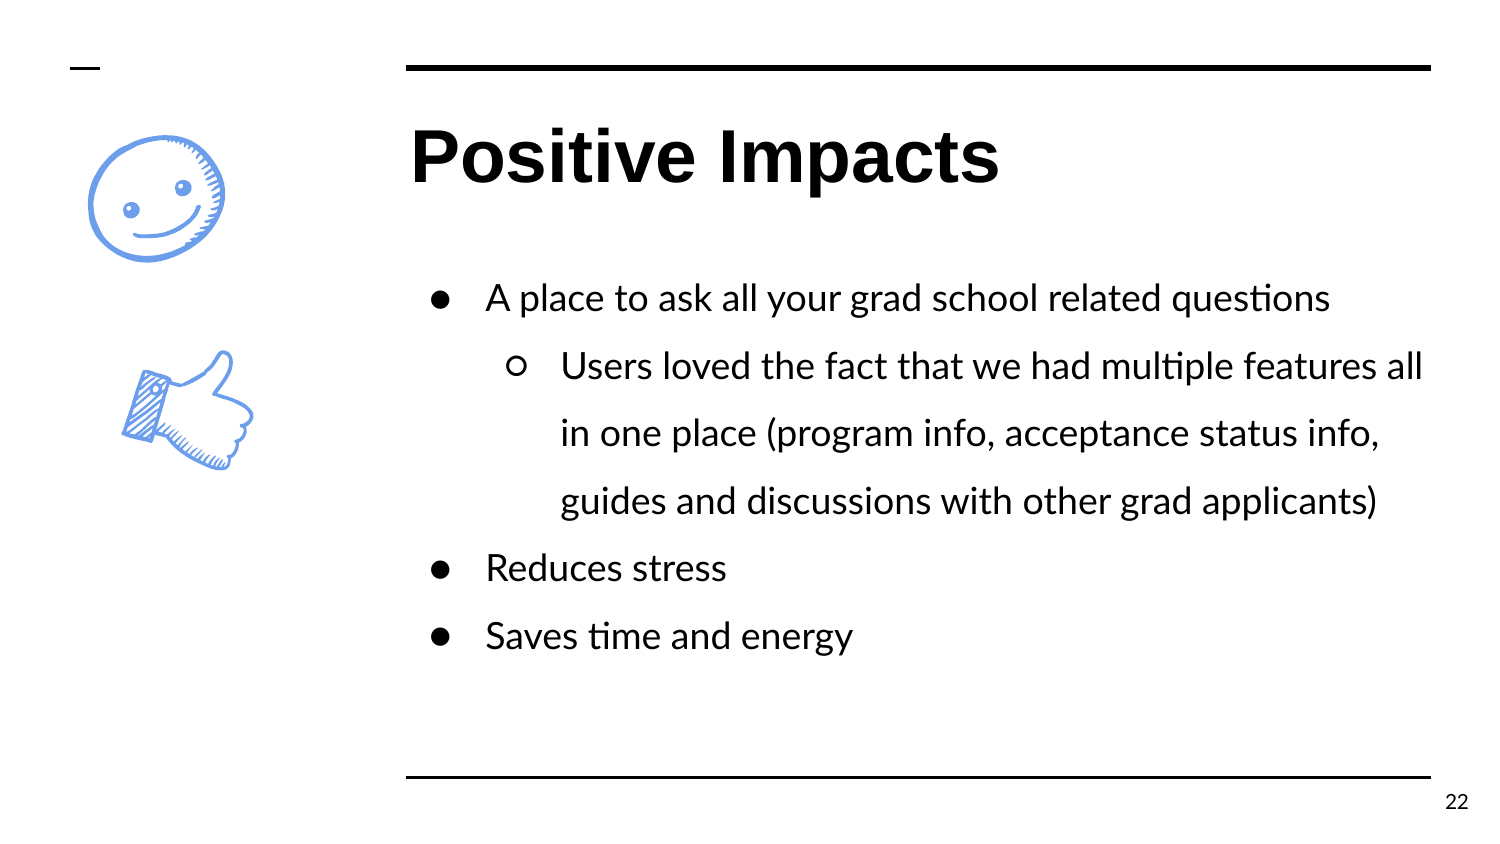

# Positive Impacts

A place to ask all your grad school related questions
Users loved the fact that we had multiple features all in one place (program info, acceptance status info, guides and discussions with other grad applicants)
Reduces stress
Saves time and energy

22